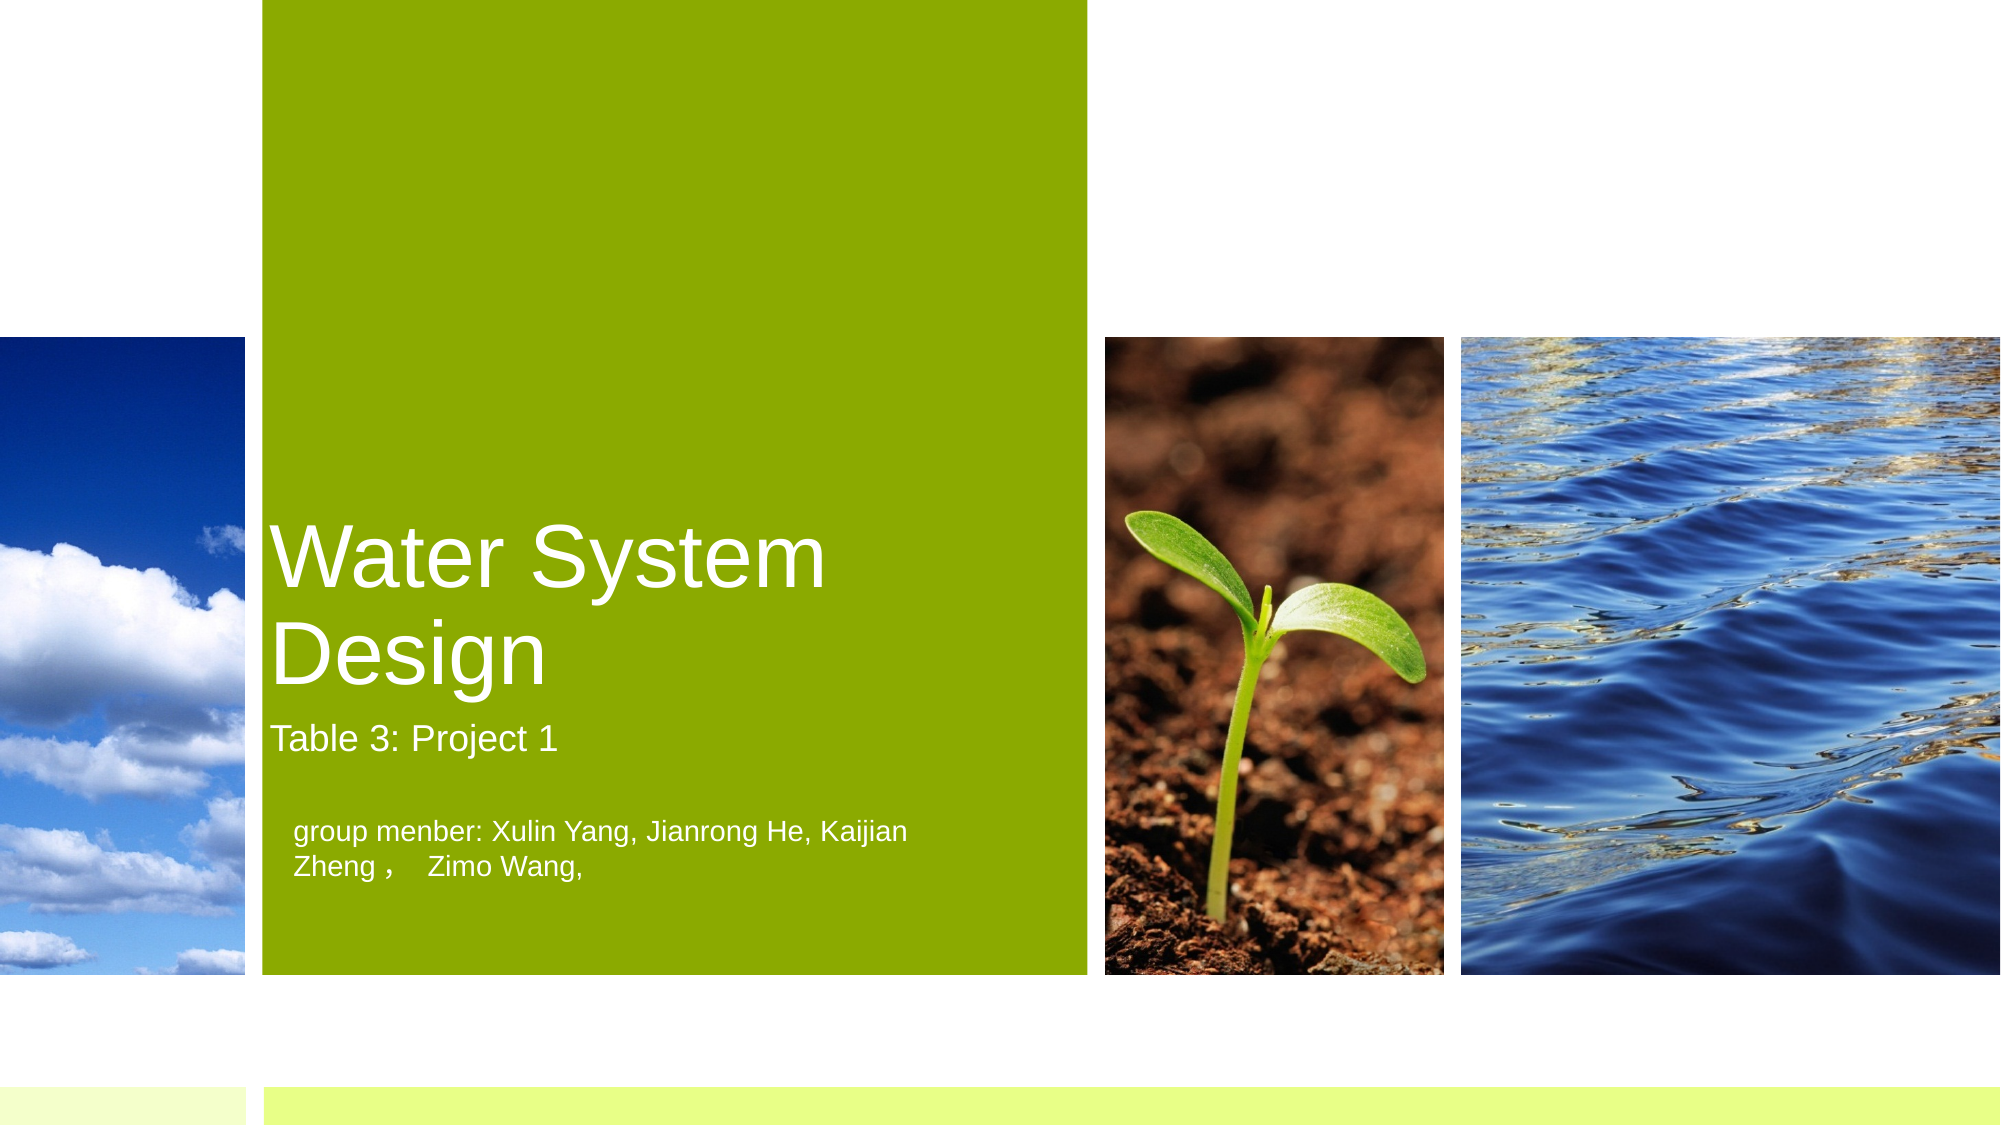

# Water System Design
Table 3: Project 1
group menber: Xulin Yang, Jianrong He, Kaijian Zheng， Zimo Wang,